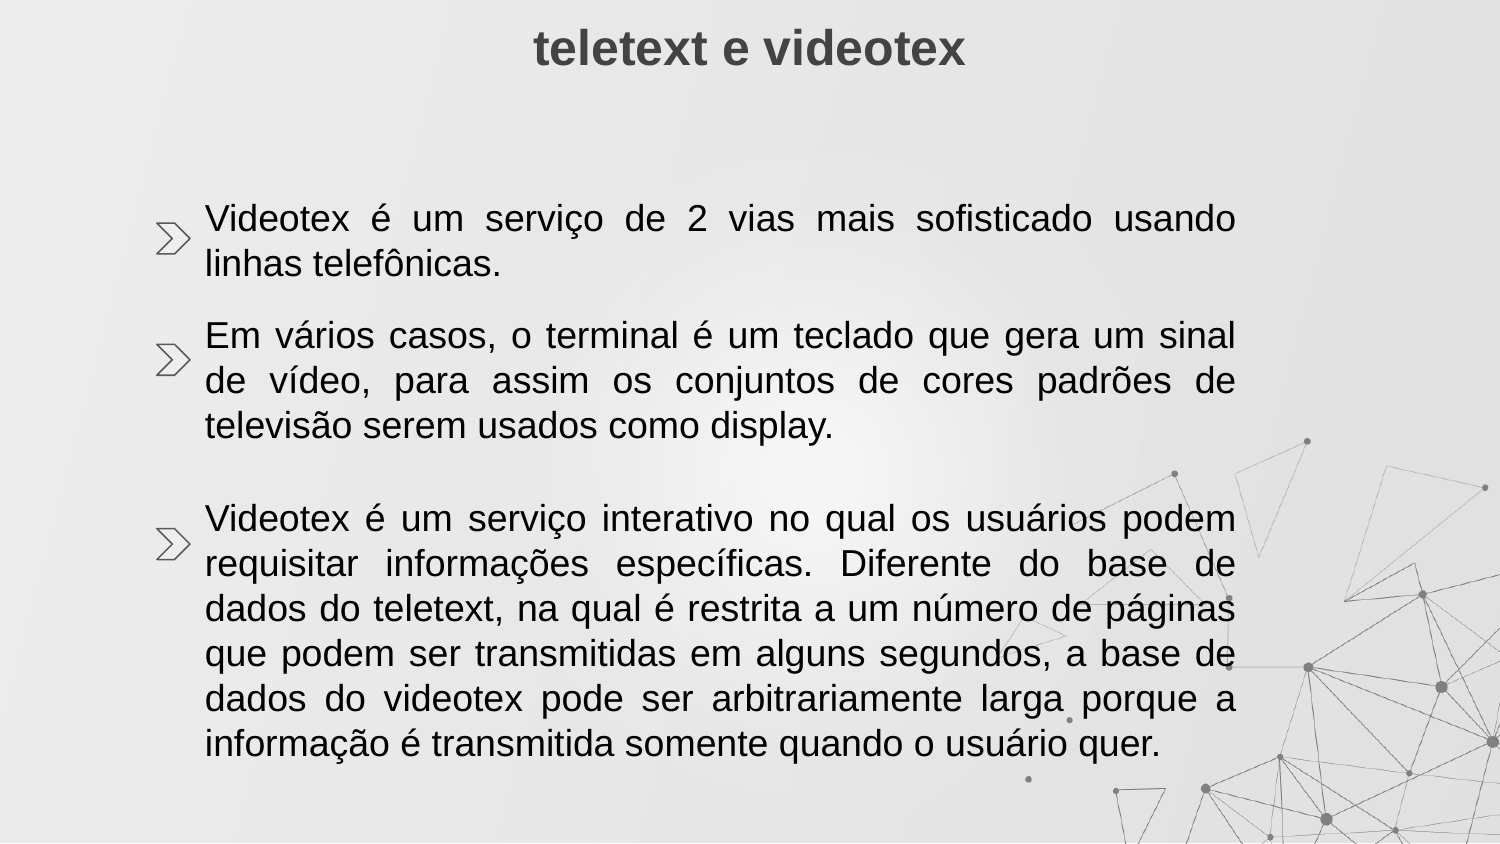

# teletext e videotex
Videotex é um serviço de 2 vias mais sofisticado usando linhas telefônicas.

Em vários casos, o terminal é um teclado que gera um sinal de vídeo, para assim os conjuntos de cores padrões de televisão serem usados como display.

Videotex é um serviço interativo no qual os usuários podem requisitar informações específicas. Diferente do base de dados do teletext, na qual é restrita a um número de páginas que podem ser transmitidas em alguns segundos, a base de dados do videotex pode ser arbitrariamente larga porque a informação é transmitida somente quando o usuário quer.